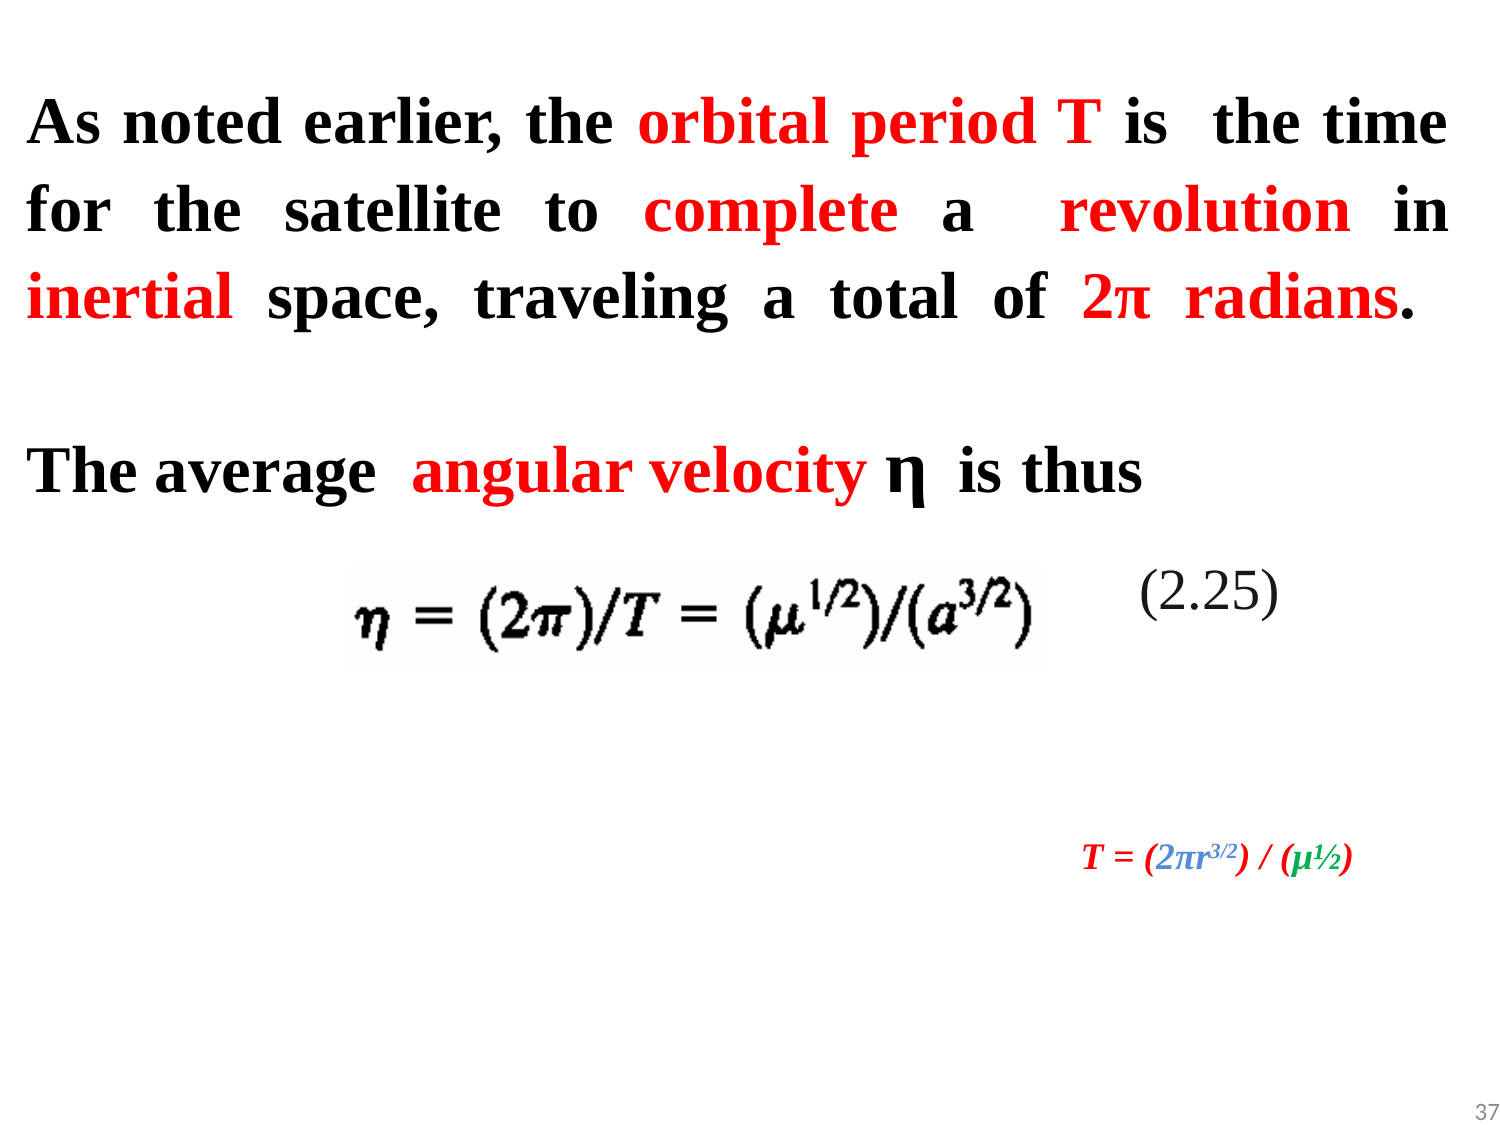

# As noted earlier, the orbital period T is  the time for the satellite to complete a  revolution in inertial space, traveling a total of 2π radians. The average  angular velocity η  is thus
(2.25)

T = (2πr3/2) / (μ½)
37